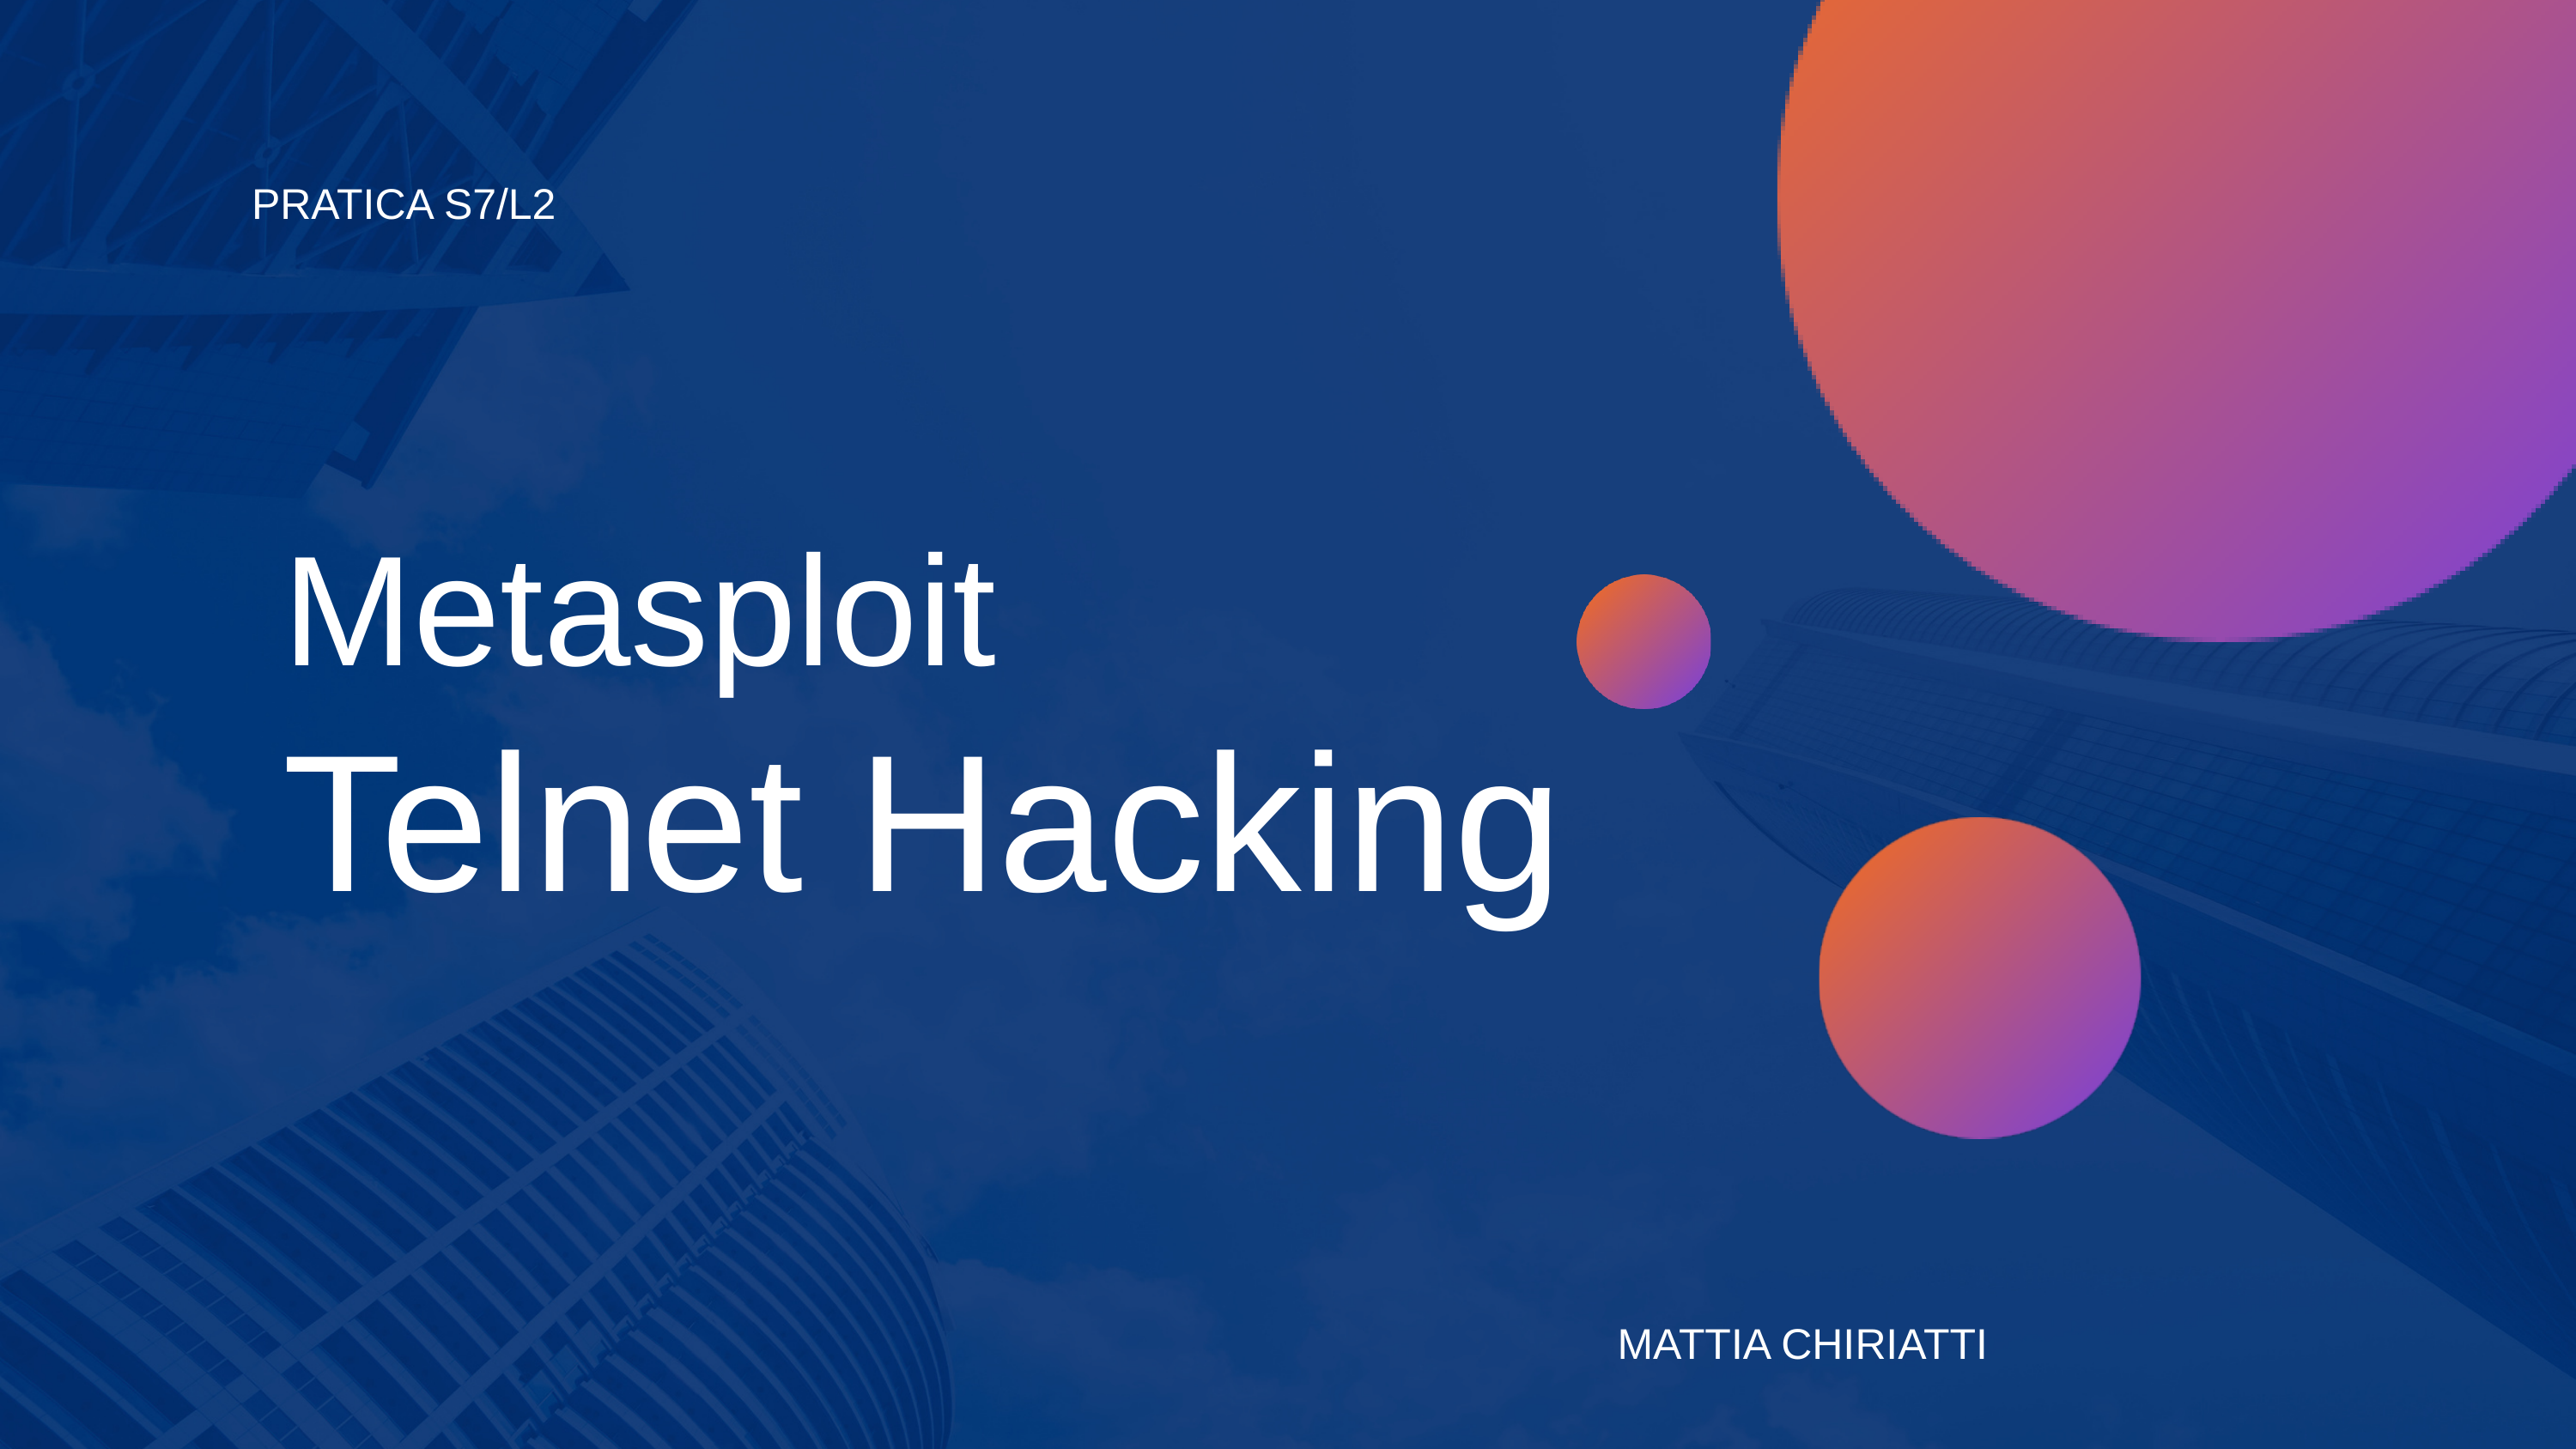

PRATICA S7/L2
Metasploit

Telnet Hacking

MATTIA CHIRIATTI